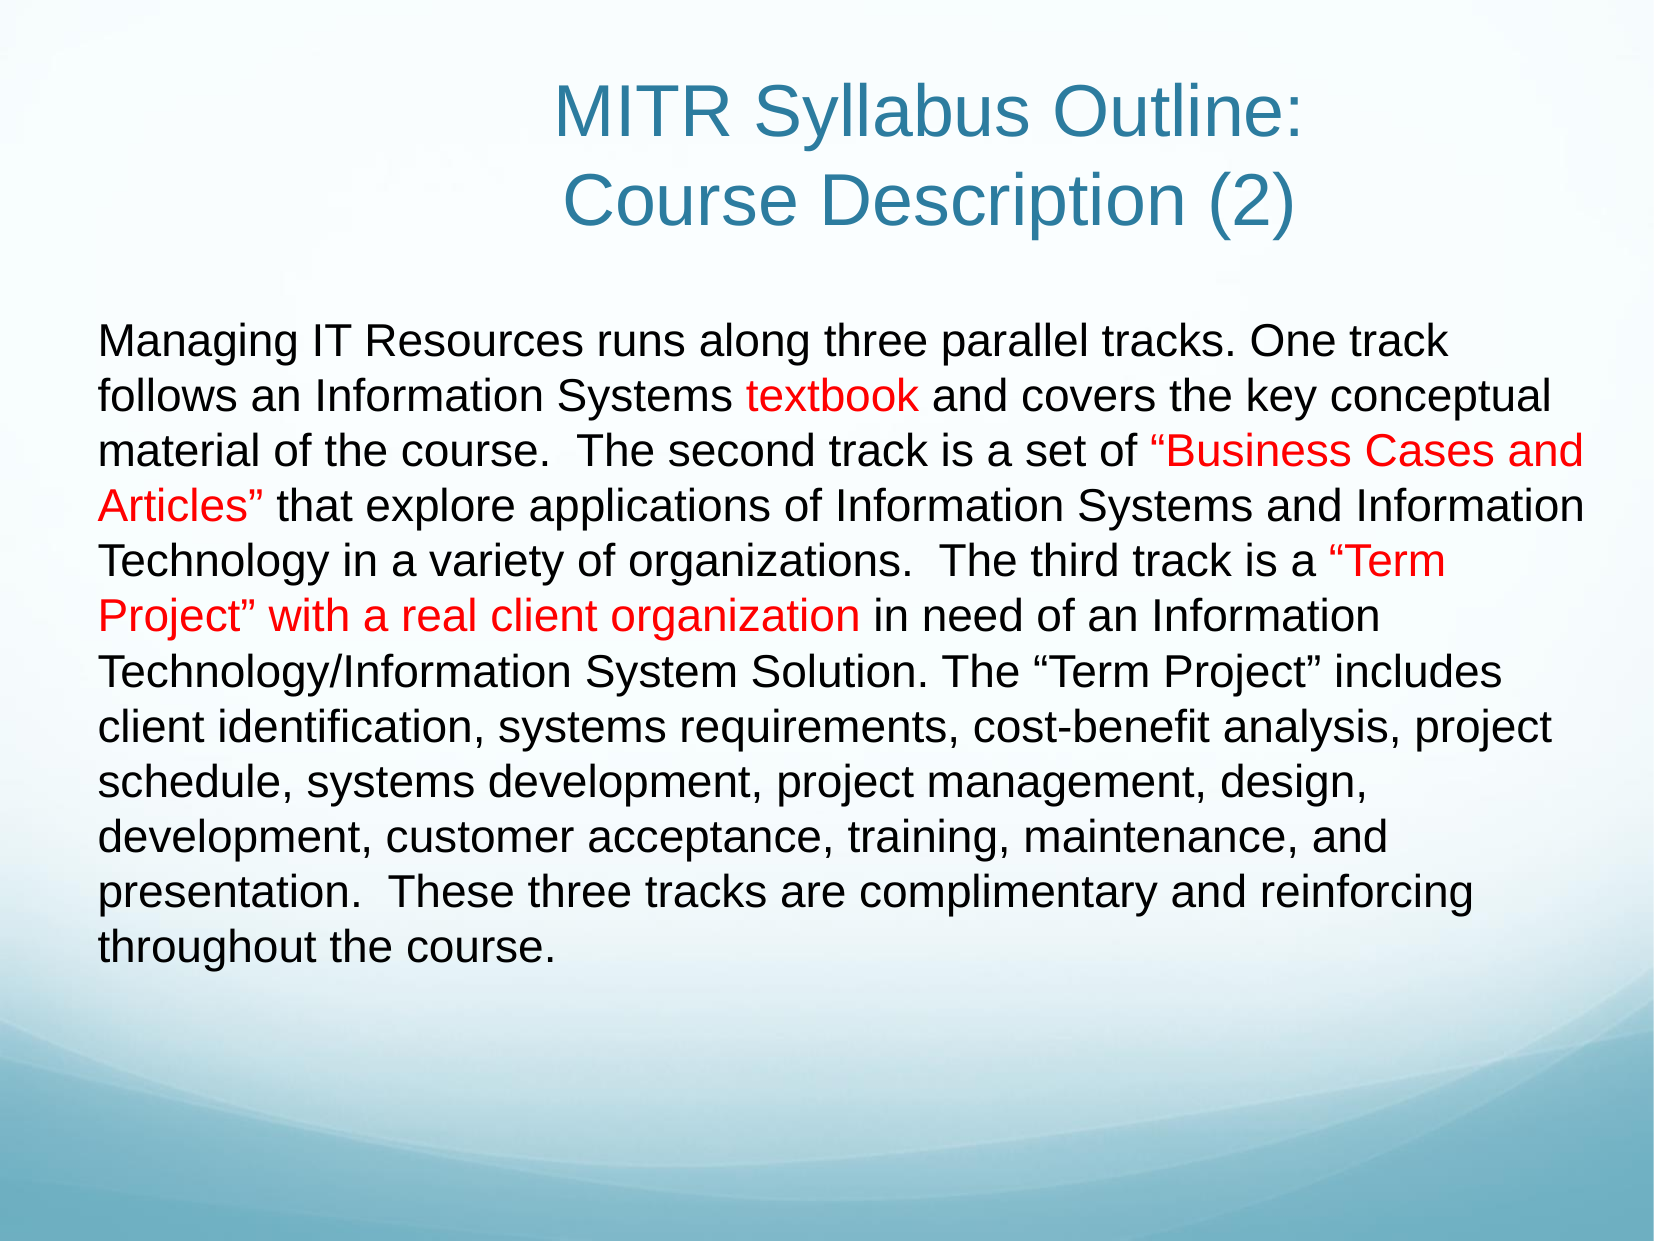

# MITR Syllabus Outline: Course Description (2)
Managing IT Resources runs along three parallel tracks. One track follows an Information Systems textbook and covers the key conceptual material of the course.  The second track is a set of “Business Cases and Articles” that explore applications of Information Systems and Information Technology in a variety of organizations.  The third track is a “Term Project” with a real client organization in need of an Information Technology/Information System Solution. The “Term Project” includes client identification, systems requirements, cost-benefit analysis, project schedule, systems development, project management, design, development, customer acceptance, training, maintenance, and presentation.  These three tracks are complimentary and reinforcing throughout the course.